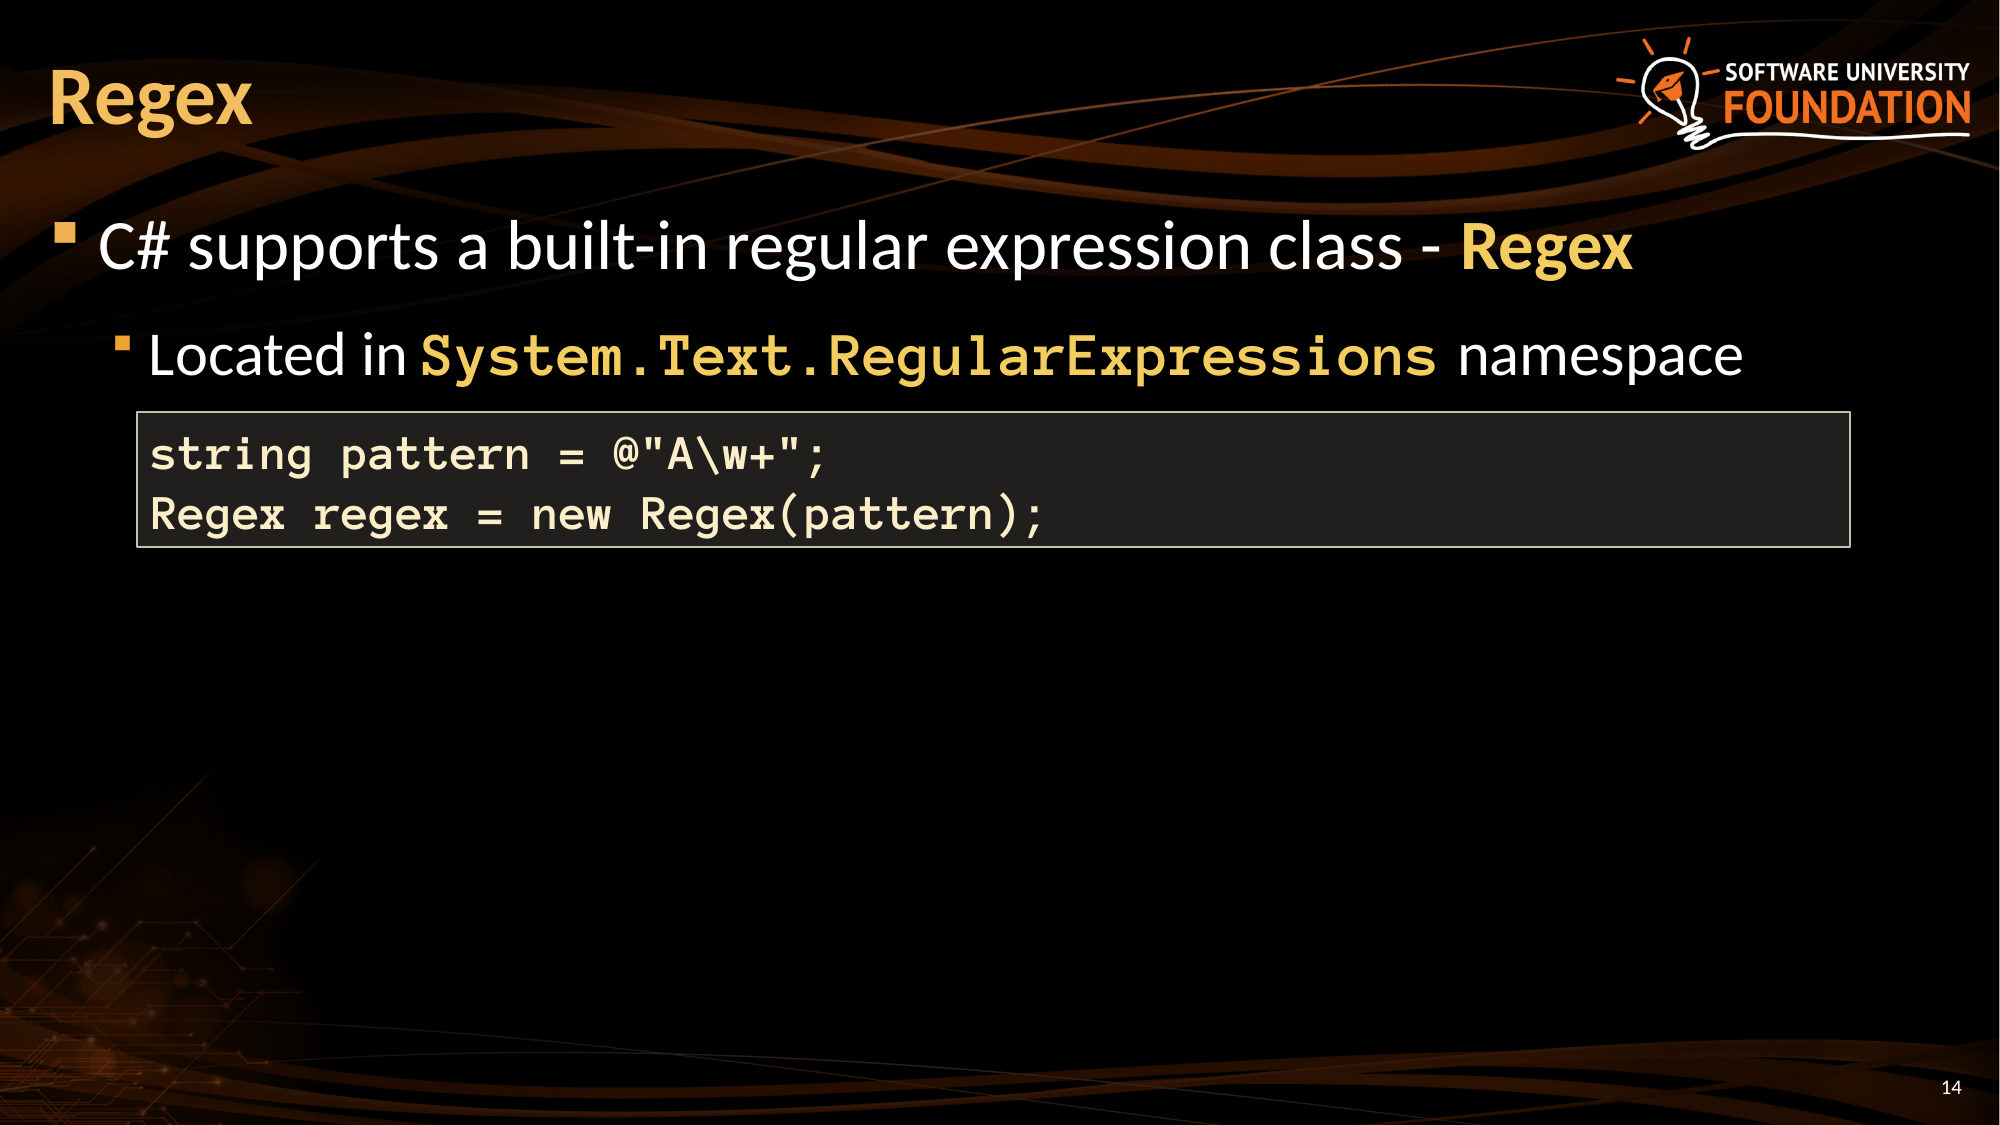

# Regex
C# supports a built-in regular expression class - Regex
Located in System.Text.RegularExpressions namespace

string pattern = @"A\w+";
Regex regex = new Regex(pattern);
14